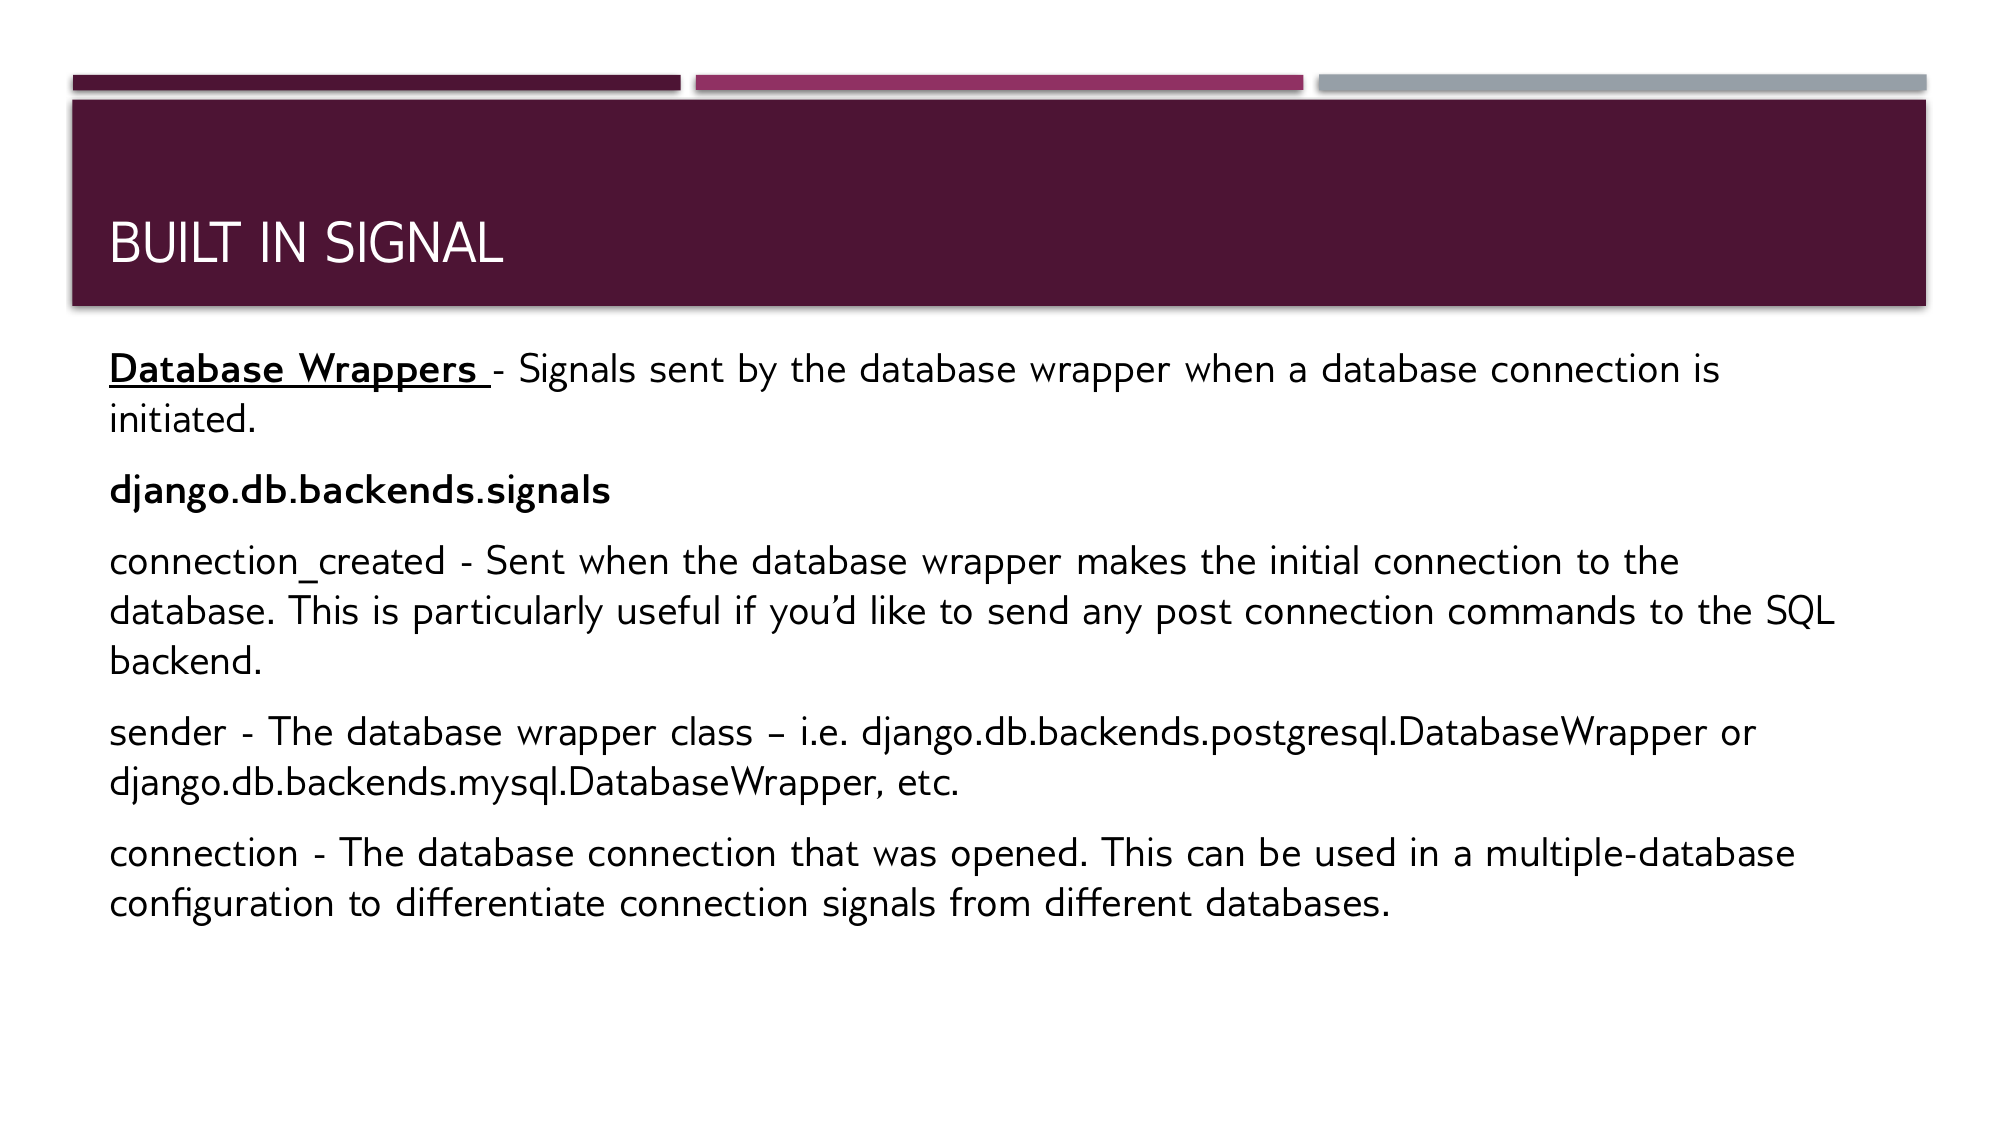

# Built in signal
Database Wrappers - Signals sent by the database wrapper when a database connection is initiated.
django.db.backends.signals
connection_created - Sent when the database wrapper makes the initial connection to the database. This is particularly useful if you’d like to send any post connection commands to the SQL backend.
sender - The database wrapper class – i.e. django.db.backends.postgresql.DatabaseWrapper or django.db.backends.mysql.DatabaseWrapper, etc.
connection - The database connection that was opened. This can be used in a multiple-database configuration to differentiate connection signals from different databases.